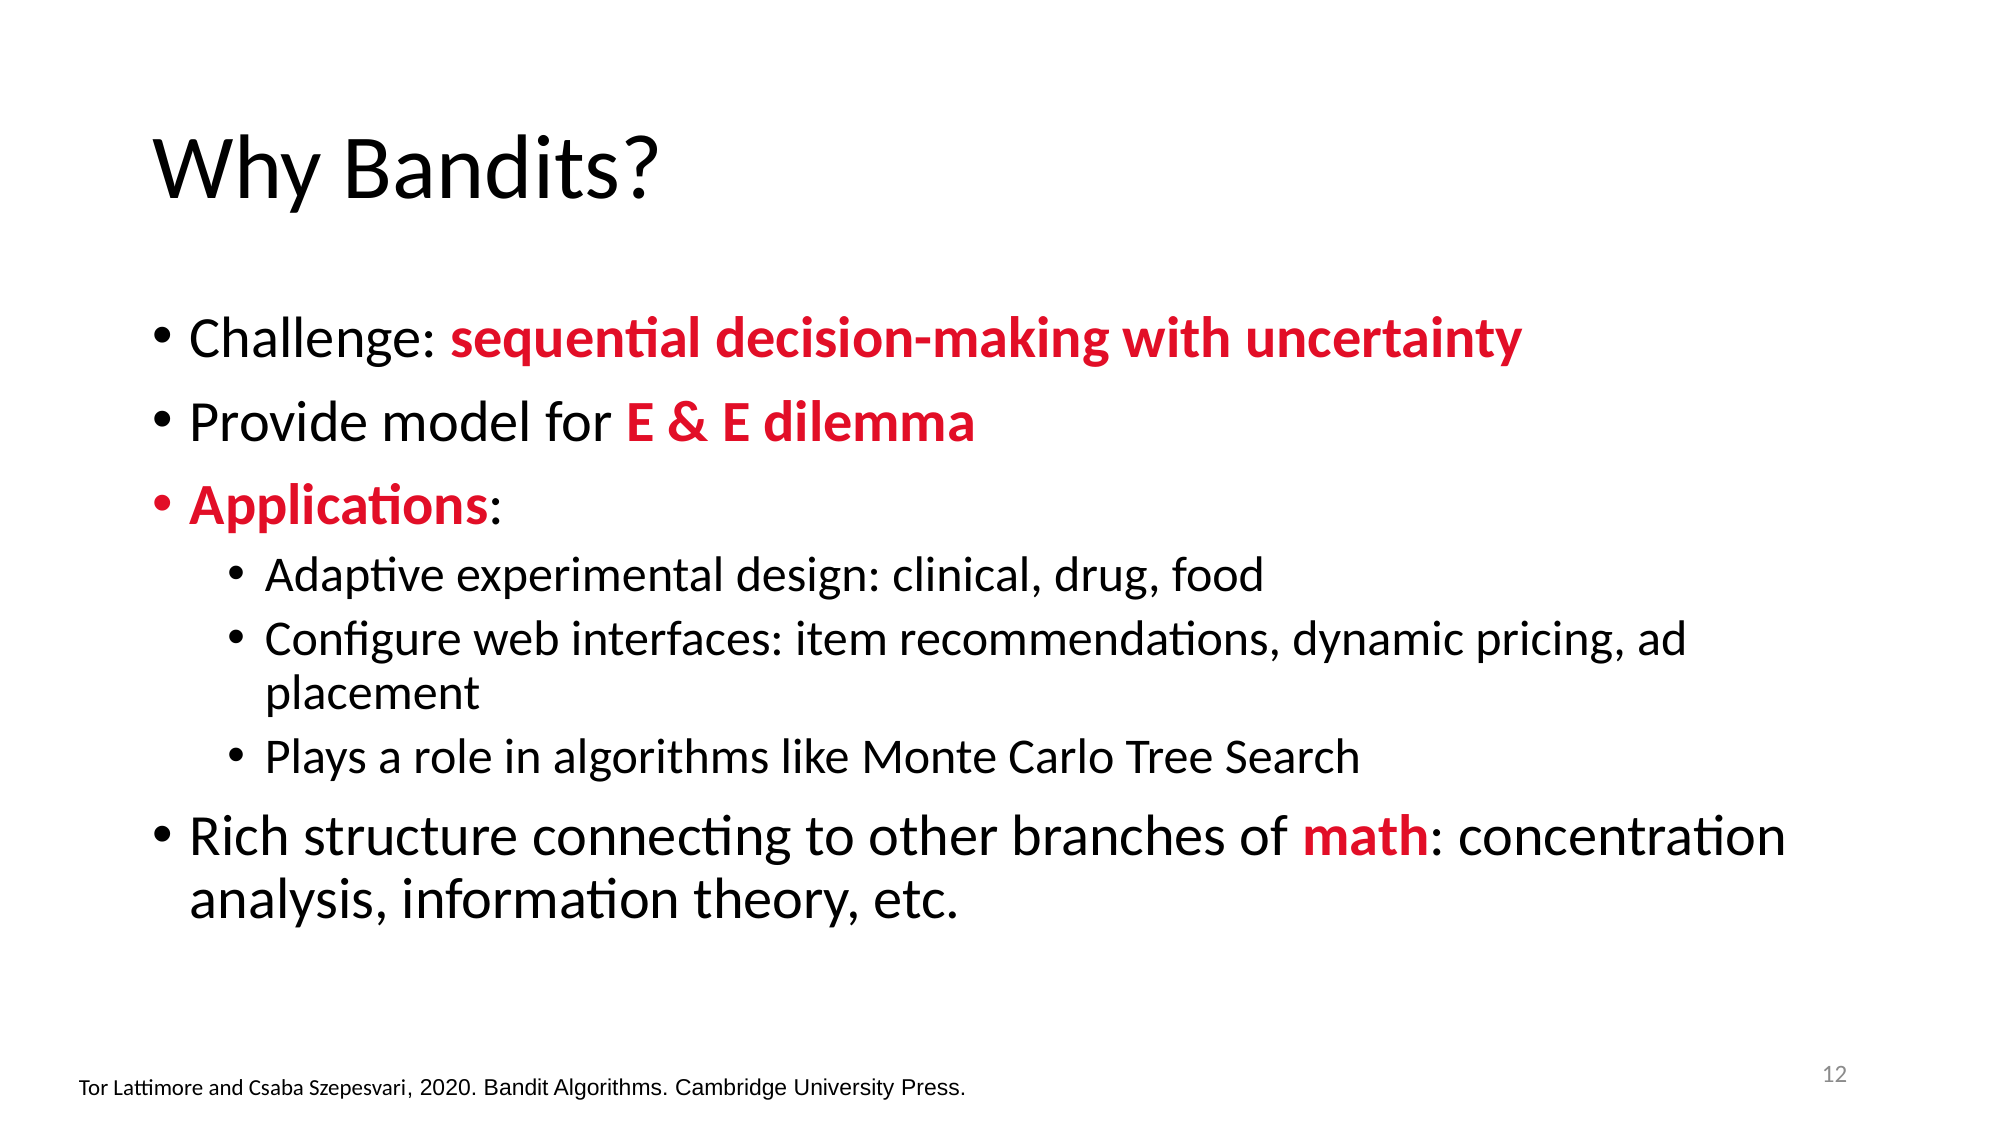

# Why Bandits?
Challenge: sequential decision-making with uncertainty
Provide model for E & E dilemma
Applications:
Adaptive experimental design: clinical, drug, food
Configure web interfaces: item recommendations, dynamic pricing, ad placement
Plays a role in algorithms like Monte Carlo Tree Search
Rich structure connecting to other branches of math: concentration analysis, information theory, etc.
12
Tor Lattimore and Csaba Szepesvari, 2020. Bandit Algorithms. Cambridge University Press.